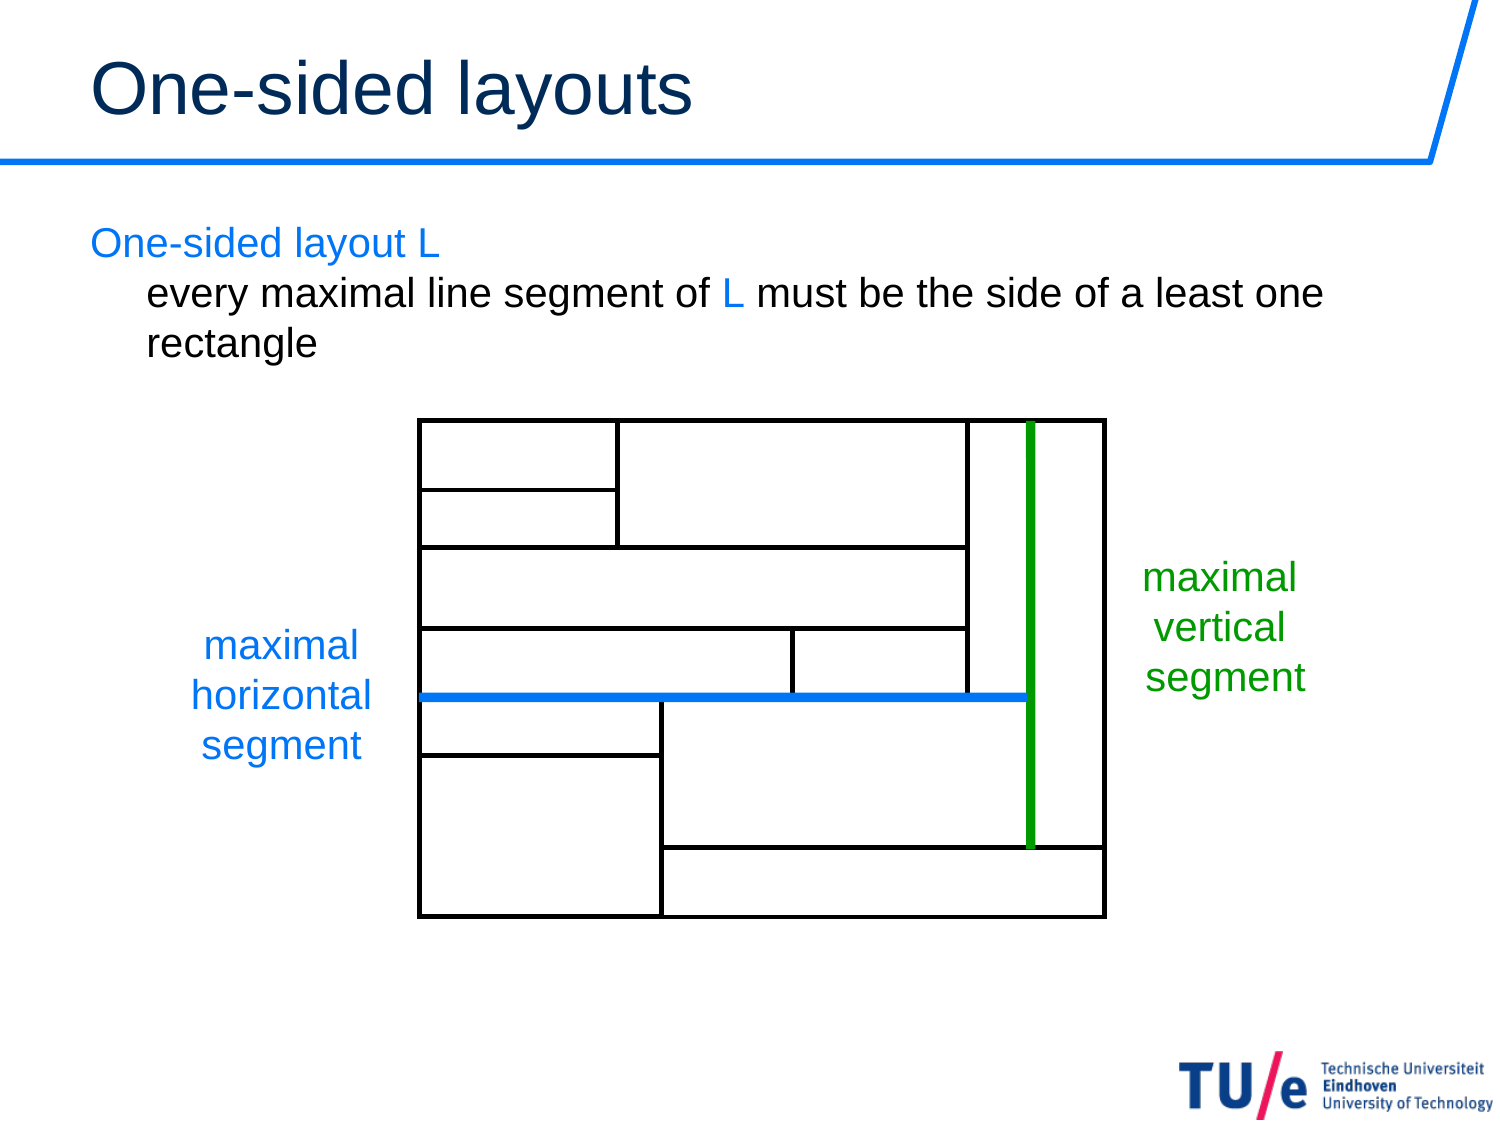

# One-sided layouts
One-sided layout L
every maximal line segment of L must be the side of a least one rectangle

maximal
vertical
segment
maximal
horizontal
segment